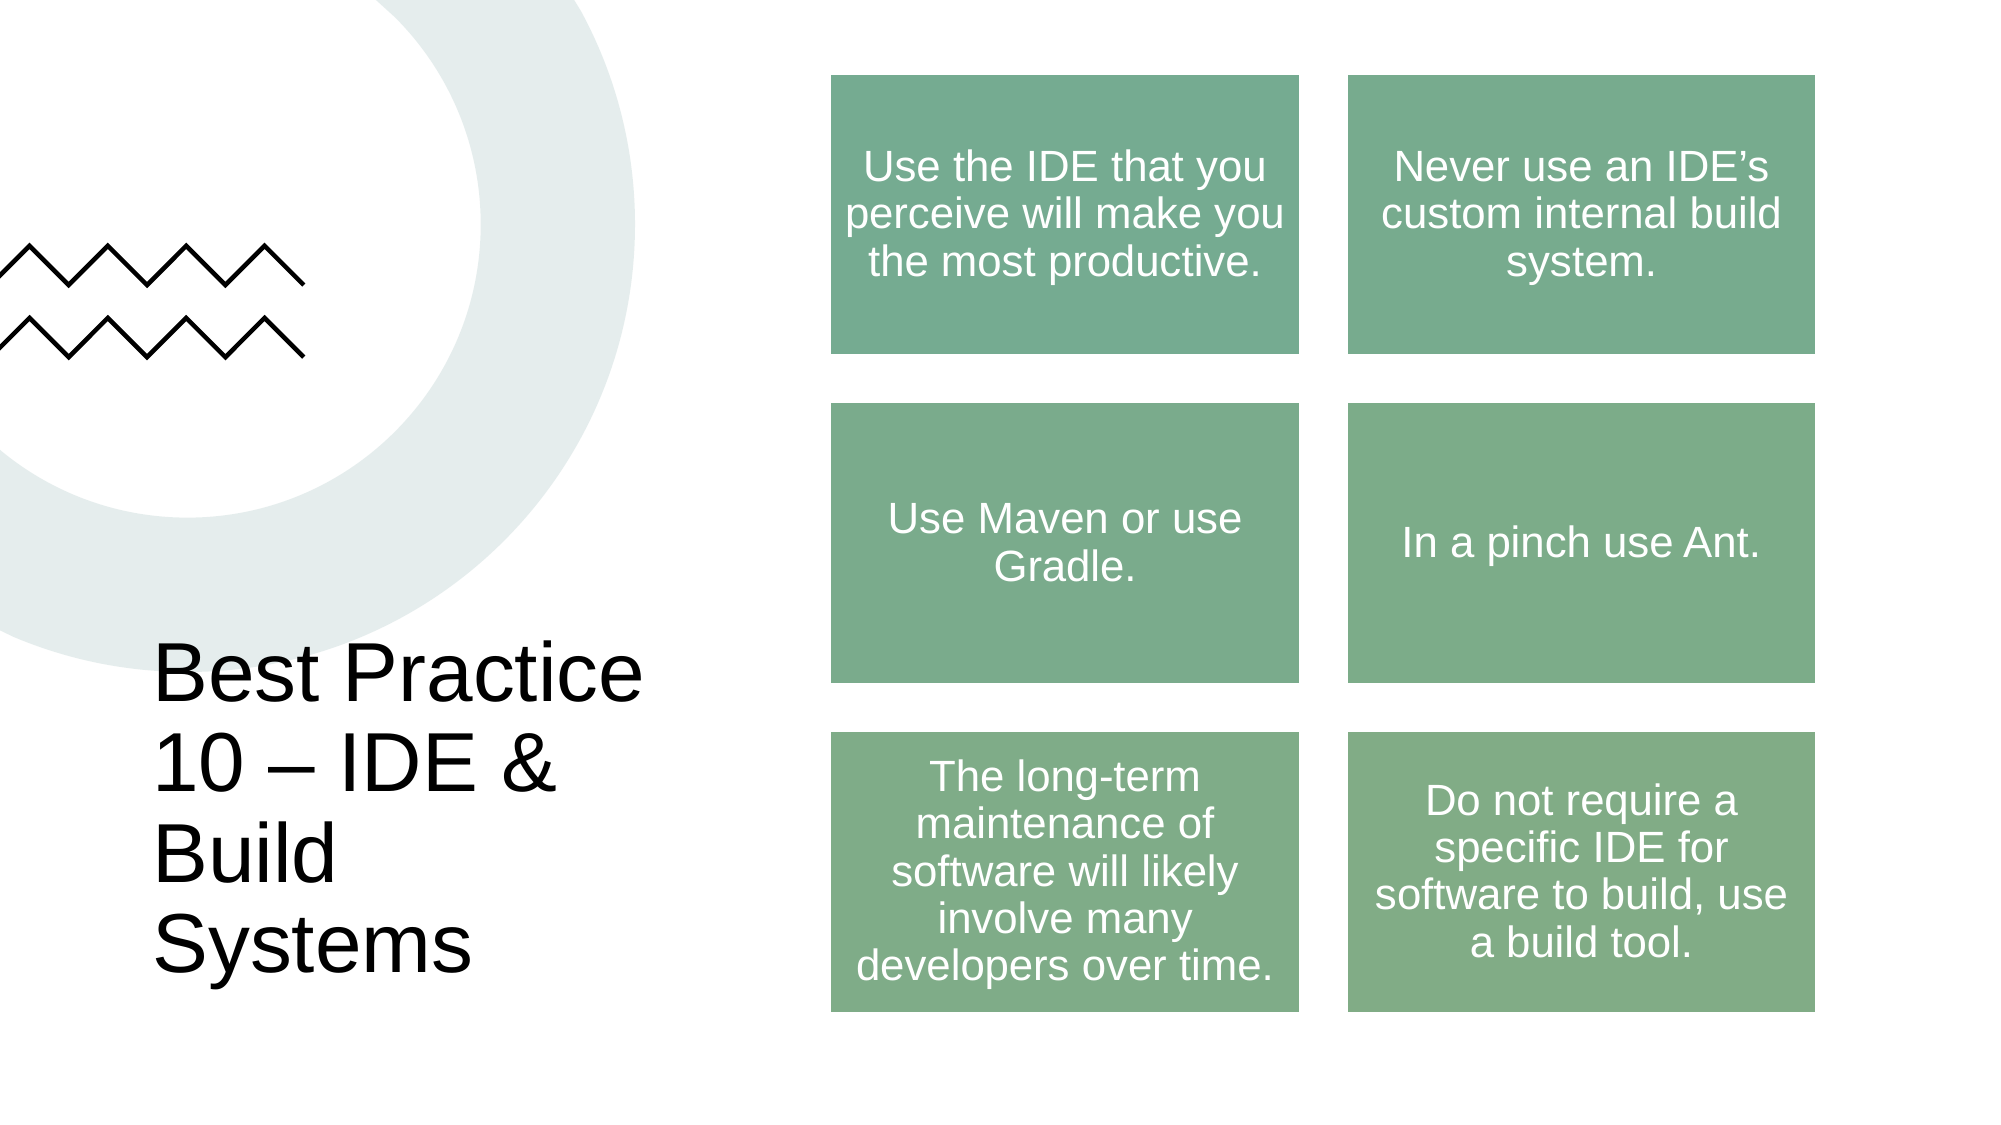

Use the IDE that you perceive will make you the most productive.
Never use an IDE’s custom internal build system.
Use Maven or use Gradle.
In a pinch use Ant.
The long-term maintenance of software will likely involve many developers over time.
Do not require a specific IDE for software to build, use a build tool.

# Best Practice 10 – IDE & Build Systems